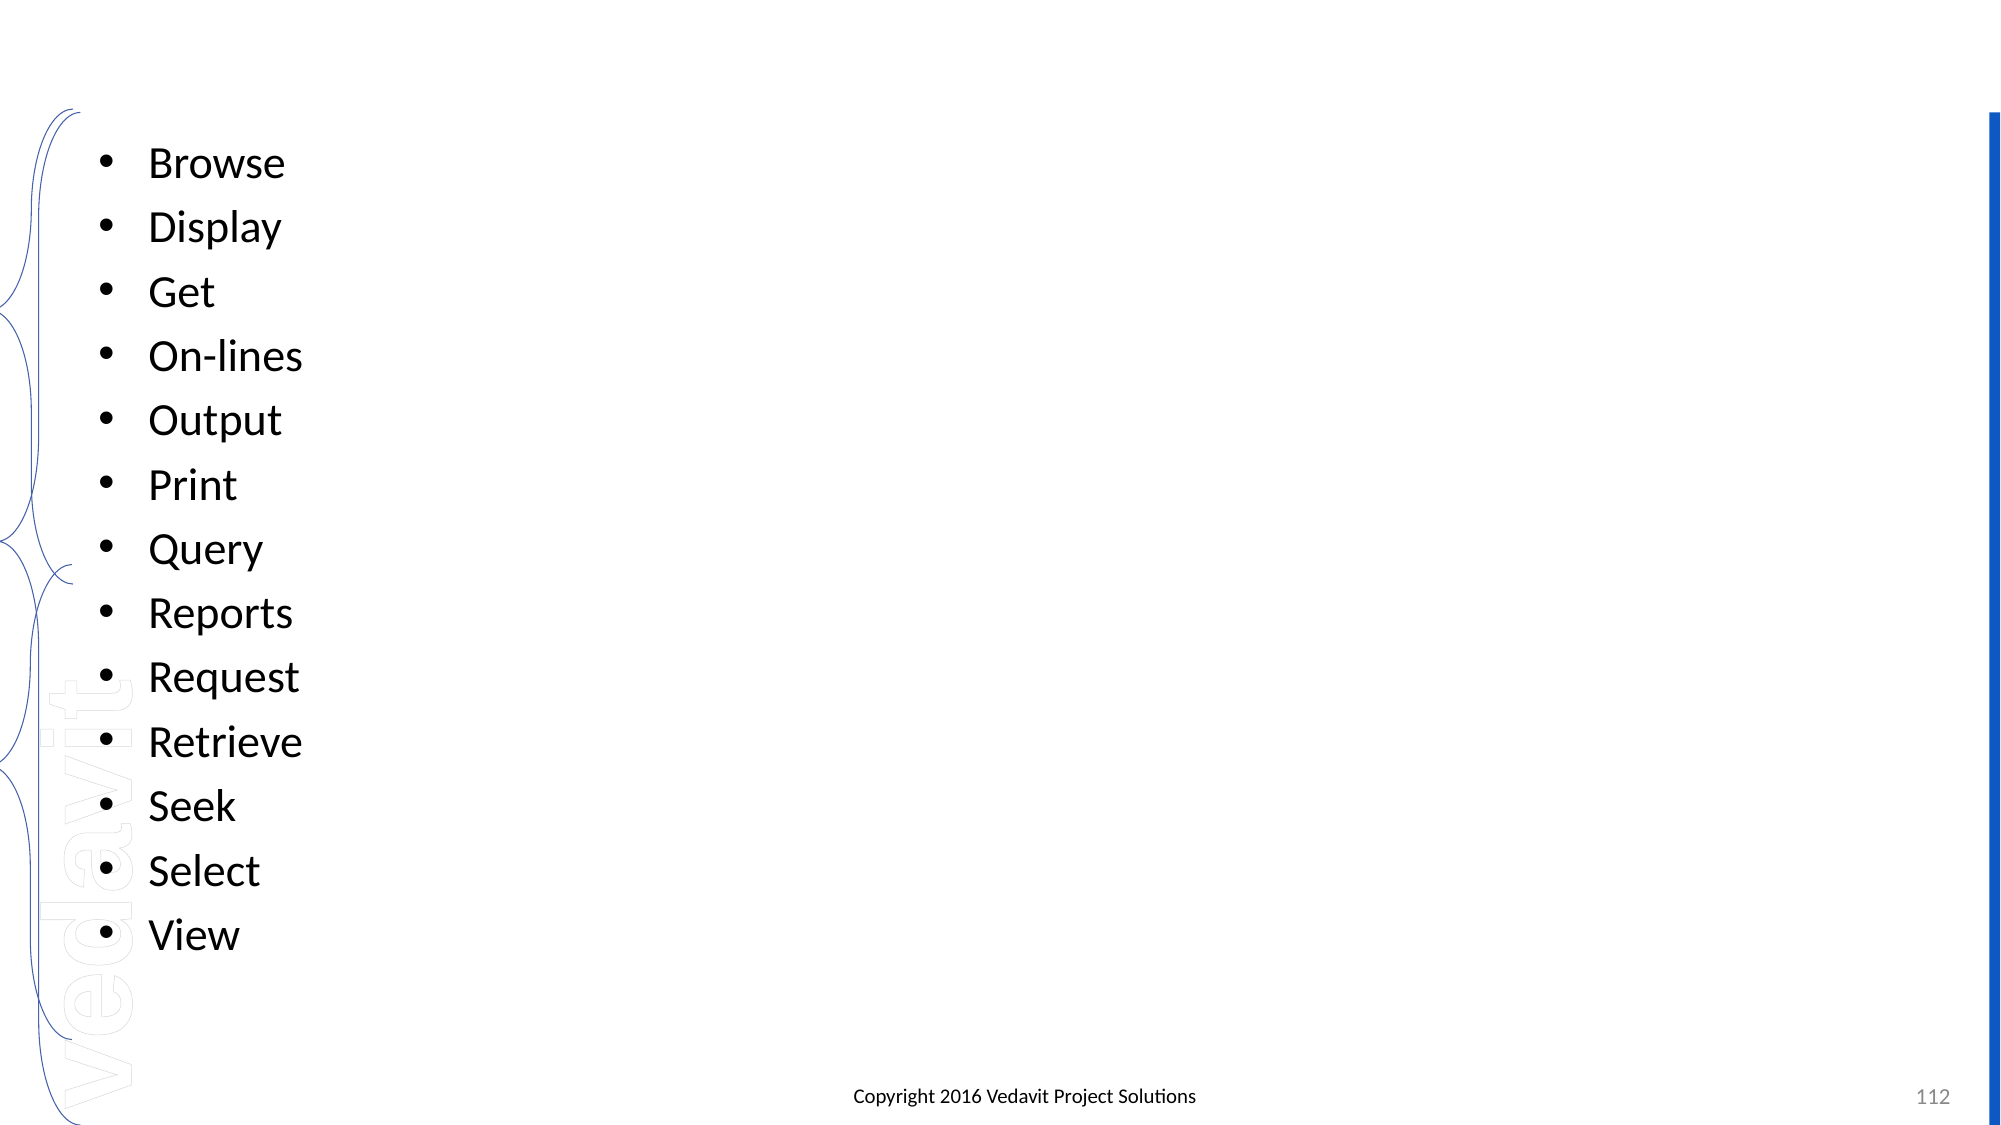

#

Browse
Display
Get
On-lines
Output
Print
Query
Reports
Request
Retrieve
Seek
Select
View

112